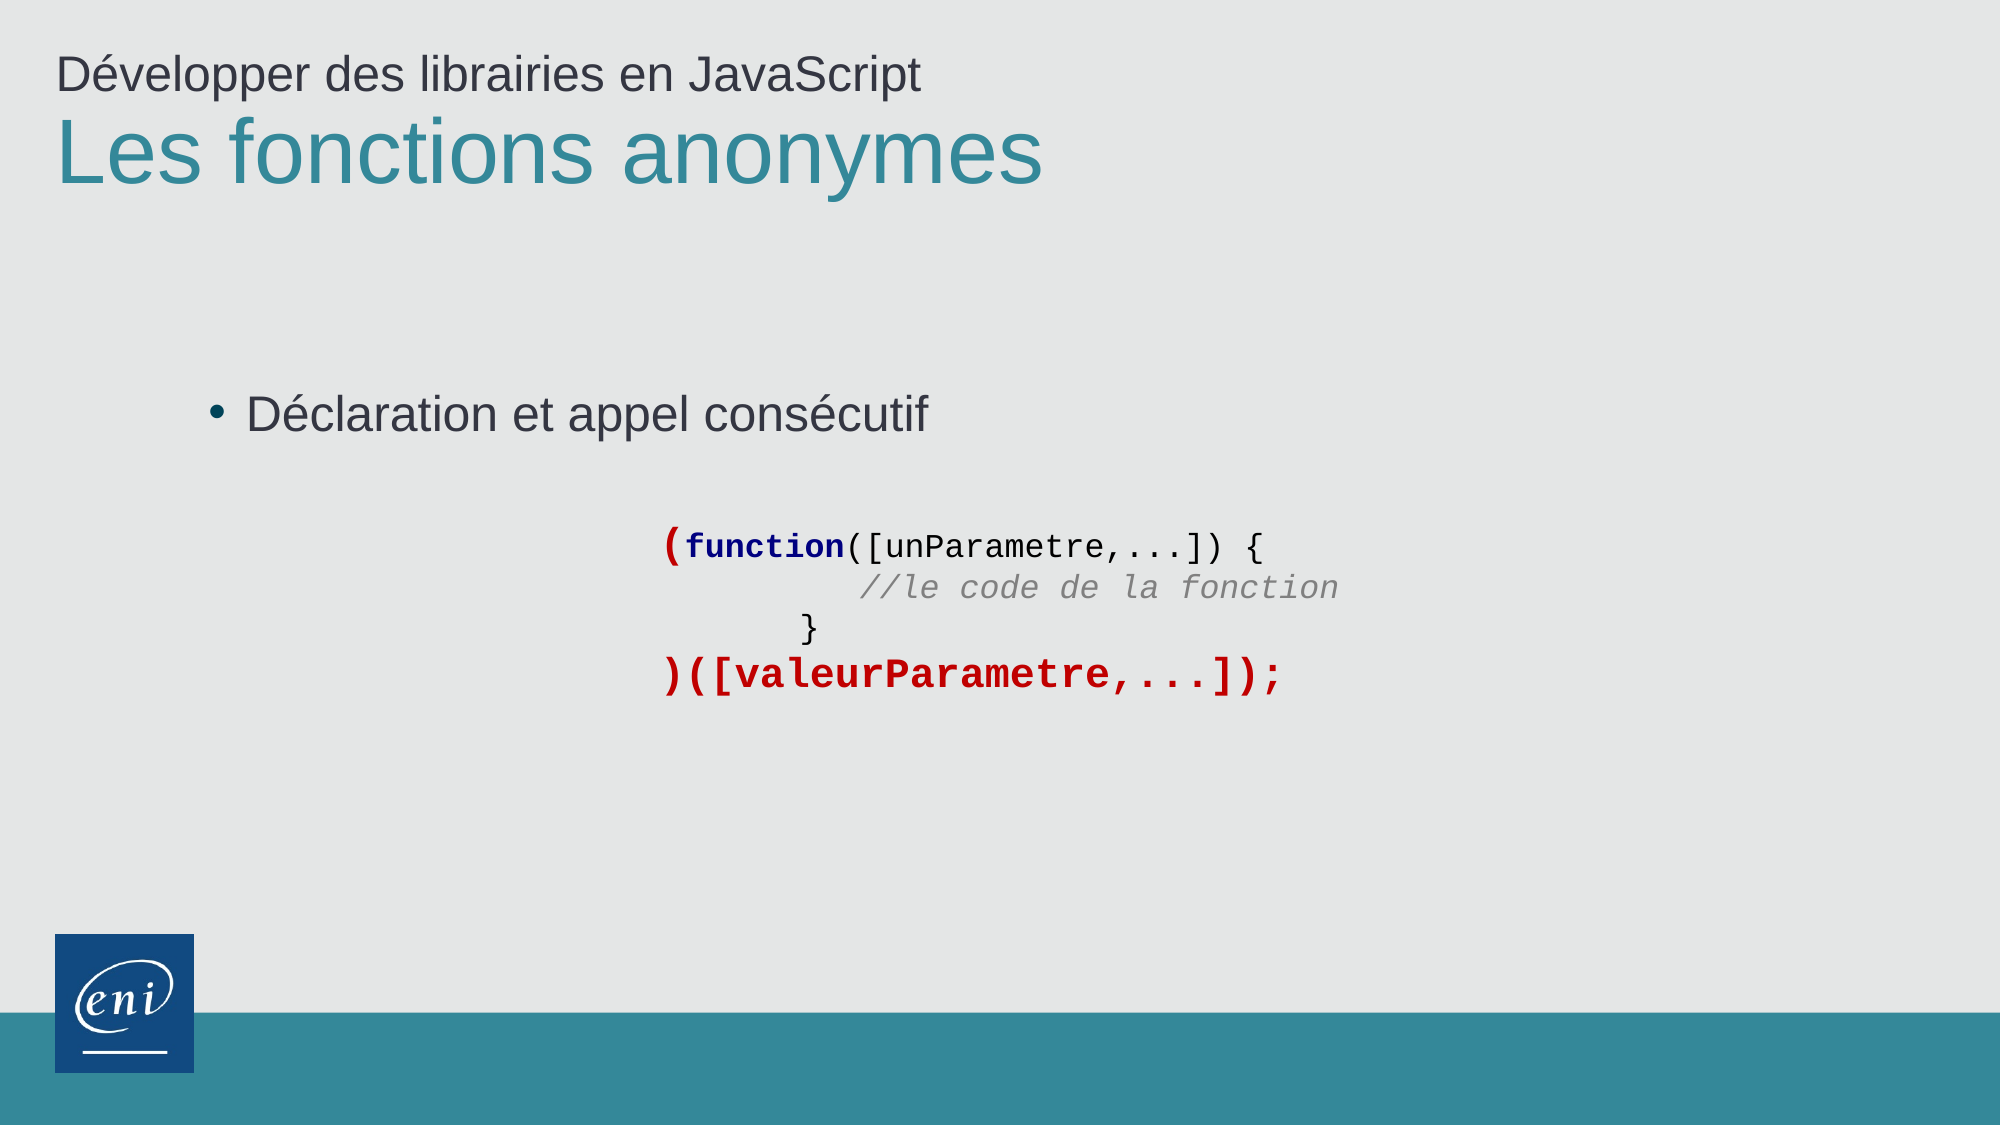

Développer des librairies en JavaScript
# Les fonctions anonymes

Déclaration et appel consécutif

(function([unParametre,...]) {
          //le code de la fonction
       }
)([valeurParametre,...]);